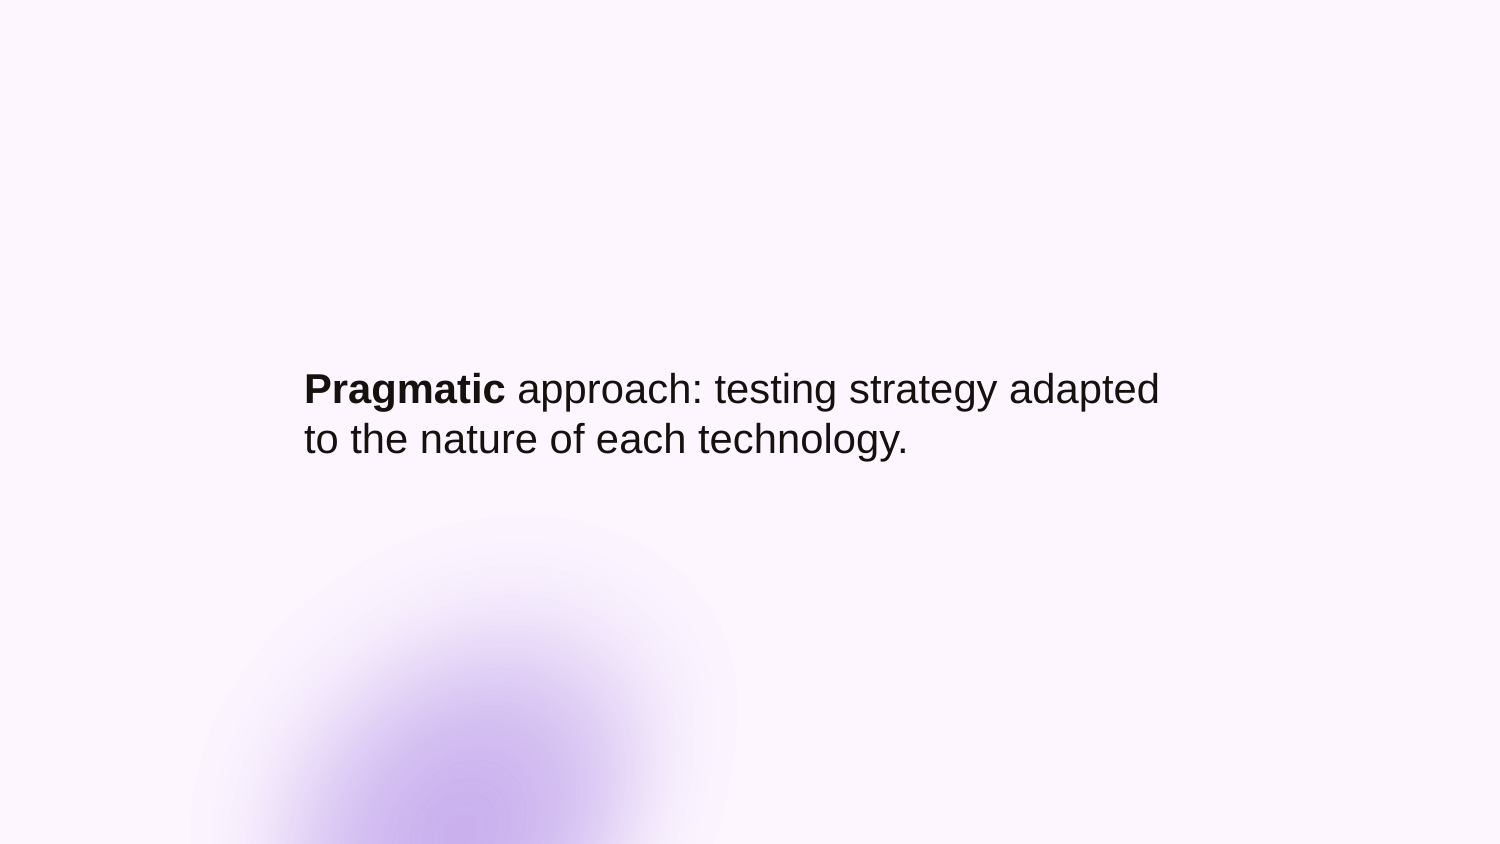

# Pragmatic approach: testing strategy adapted to the nature of each technology.